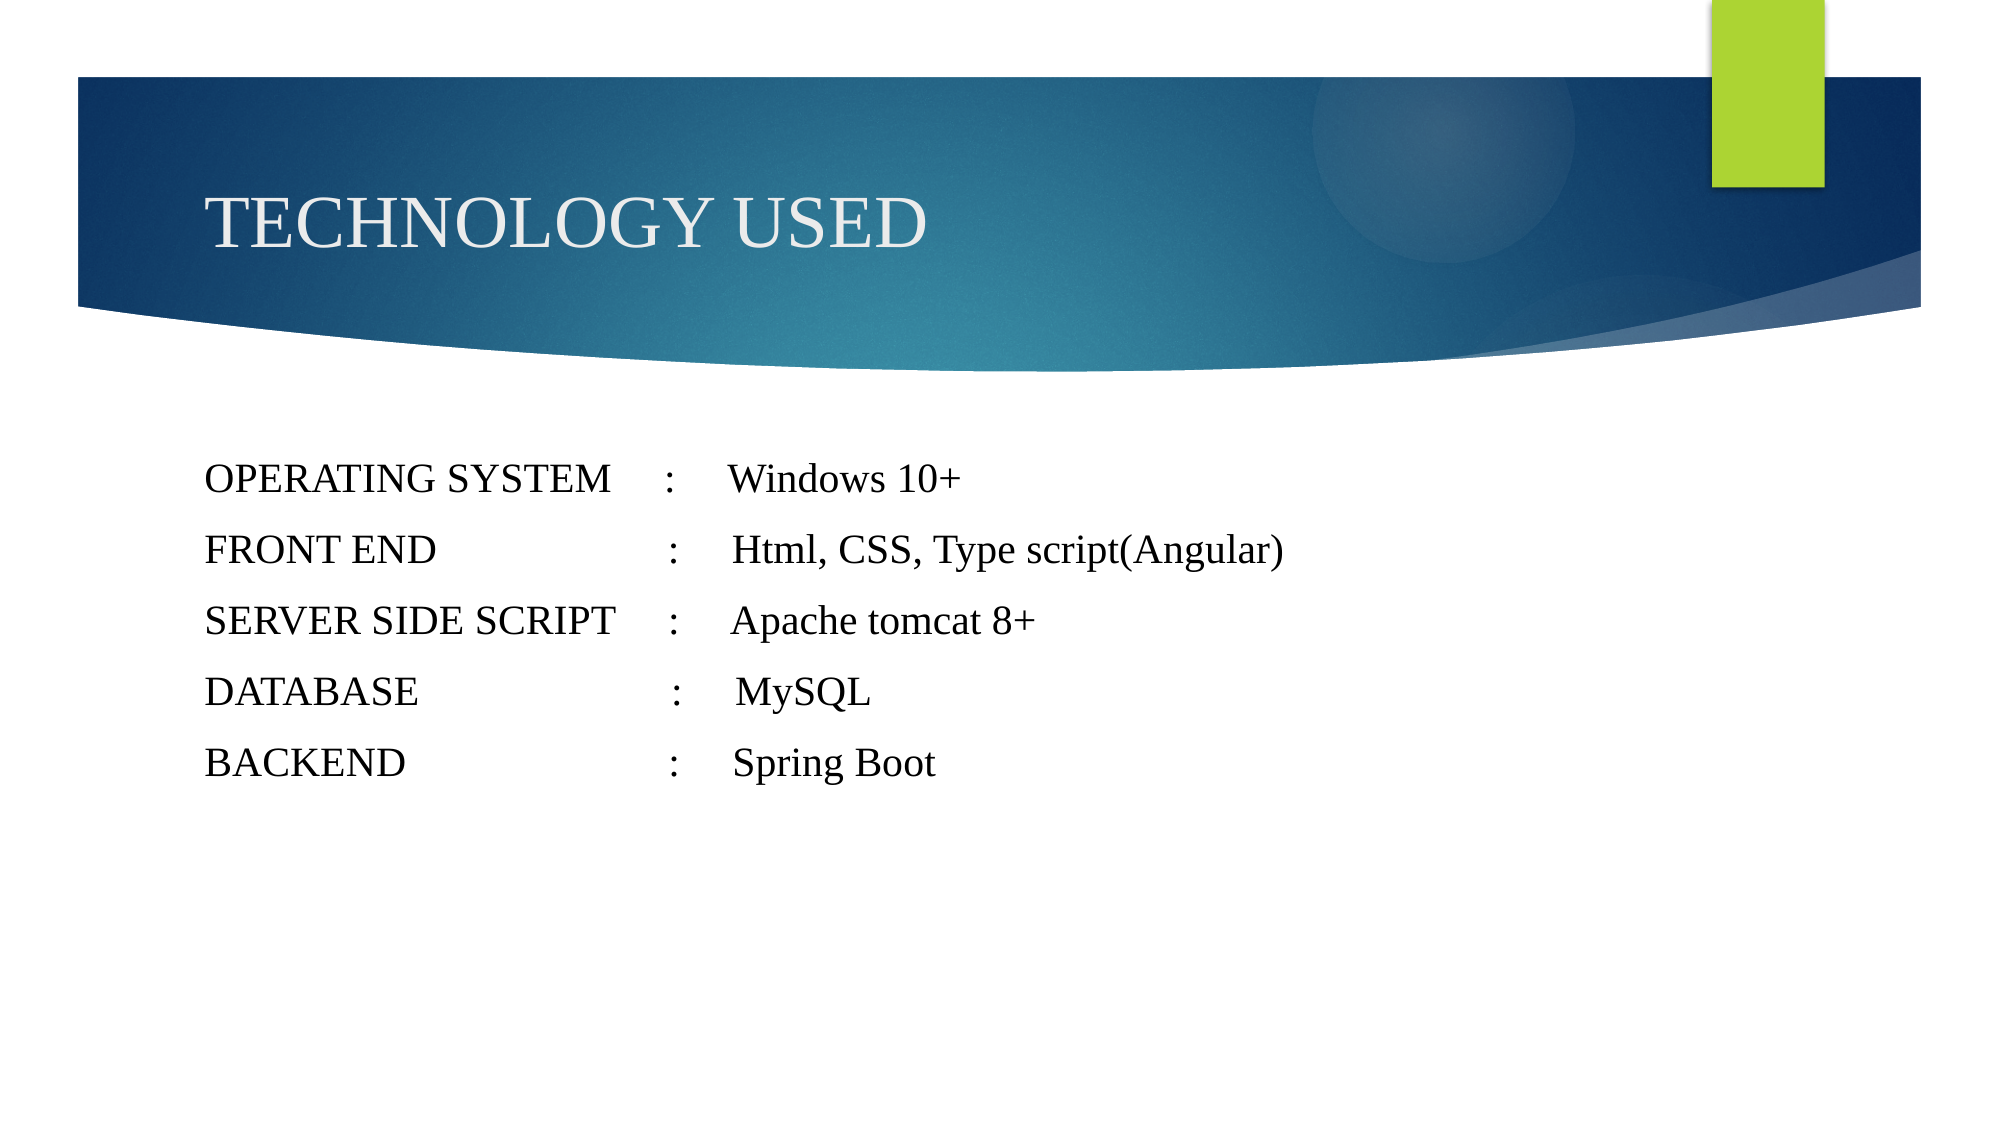

# TECHNOLOGY USED
OPERATING SYSTEM     :     Windows 10+
FRONT END                      :     Html, CSS, Type script(Angular)
SERVER SIDE SCRIPT     :     Apache tomcat 8+
DATABASE                        :     MySQL
BACKEND                         :     Spring Boot